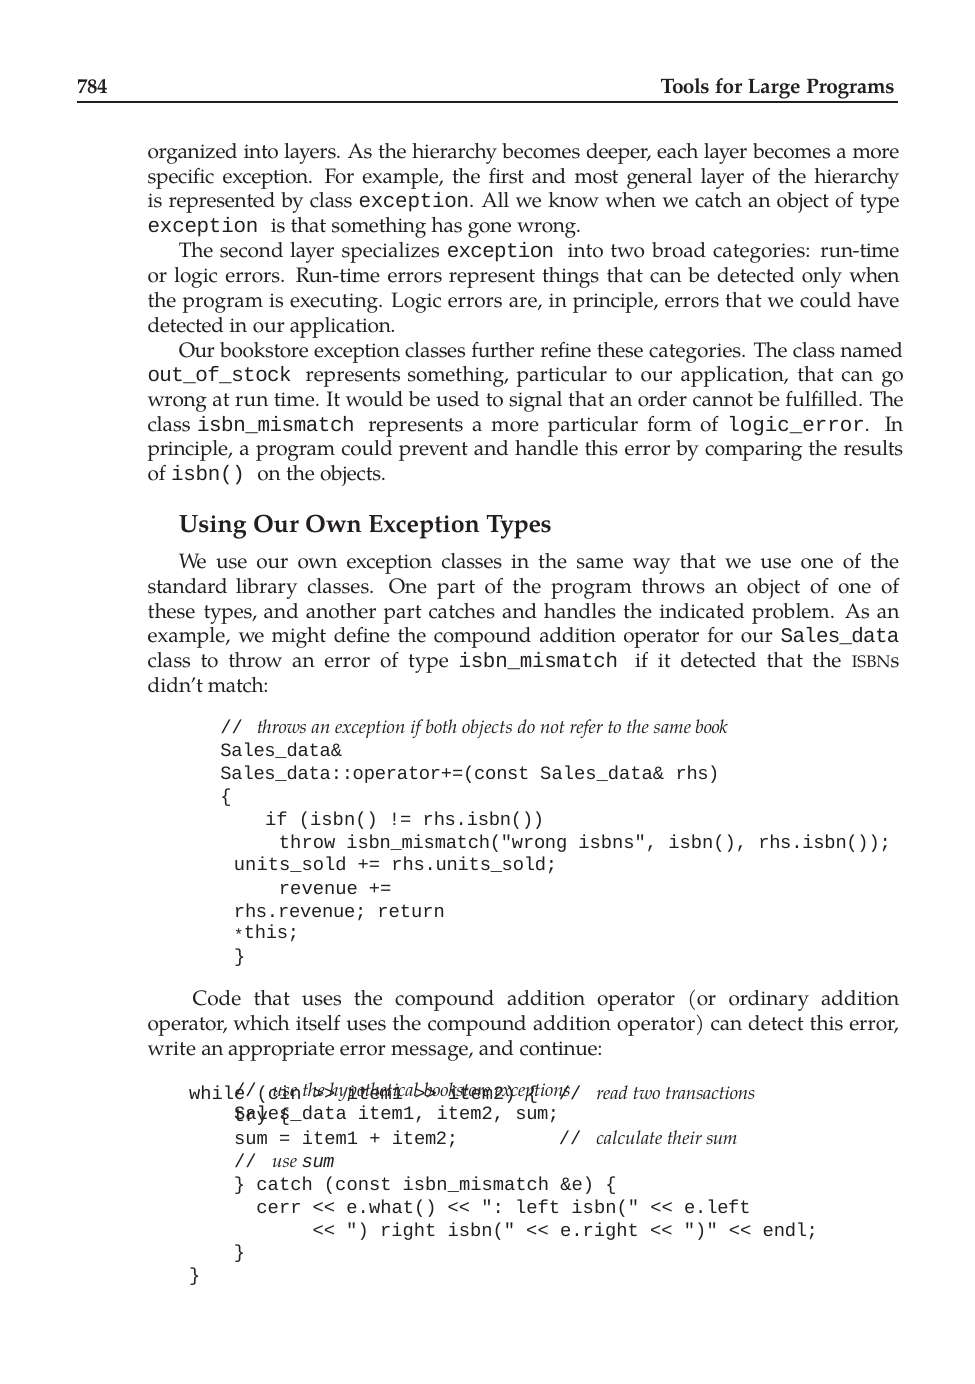

784
Tools for Large Programs

organized into layers. As the hierarchy becomes deeper, each layer becomes a more specific exception. For example, the first and most general layer of the hierarchy is represented by class exception. All we know when we catch an object of type exception is that something has gone wrong.
The second layer specializes exception into two broad categories: run-time or logic errors. Run-time errors represent things that can be detected only when the program is executing. Logic errors are, in principle, errors that we could have detected in our application.
Our bookstore exception classes further refine these categories. The class named out_of_stock represents something, particular to our application, that can go wrong at run time. It would be used to signal that an order cannot be fulfilled. The class isbn_mismatch represents a more particular form of logic_error. In principle, a program could prevent and handle this error by comparing the results of isbn() on the objects.
Using Our Own Exception Types
We use our own exception classes in the same way that we use one of the standard library classes. One part of the program throws an object of one of these types, and another part catches and handles the indicated problem. As an example, we might define the compound addition operator for our Sales_data class to throw an error of type isbn_mismatch if it detected that the ISBNs didn’t match:
// throws an exception if both objects do not refer to the same book
Sales_data&
Sales_data::operator+=(const Sales_data& rhs)
{
if (isbn() != rhs.isbn())
throw isbn_mismatch("wrong isbns", isbn(), rhs.isbn()); units_sold += rhs.units_sold;
revenue += rhs.revenue; return *this;
}

Code that uses the compound addition operator (or ordinary addition operator, which itself uses the compound addition operator) can detect this error, write an appropriate error message, and continue:
// use the hypothetical bookstore exceptions
Sales_data item1, item2, sum;
while (cin >> item1 >> item2) { try {
sum = item1 + item2;
// use sum
// read two transactions
// calculate their sum
} catch (const isbn_mismatch &e) {
cerr << e.what() << ": left isbn(" << e.left
<< ") right isbn(" << e.right << ")" << endl;
}
}